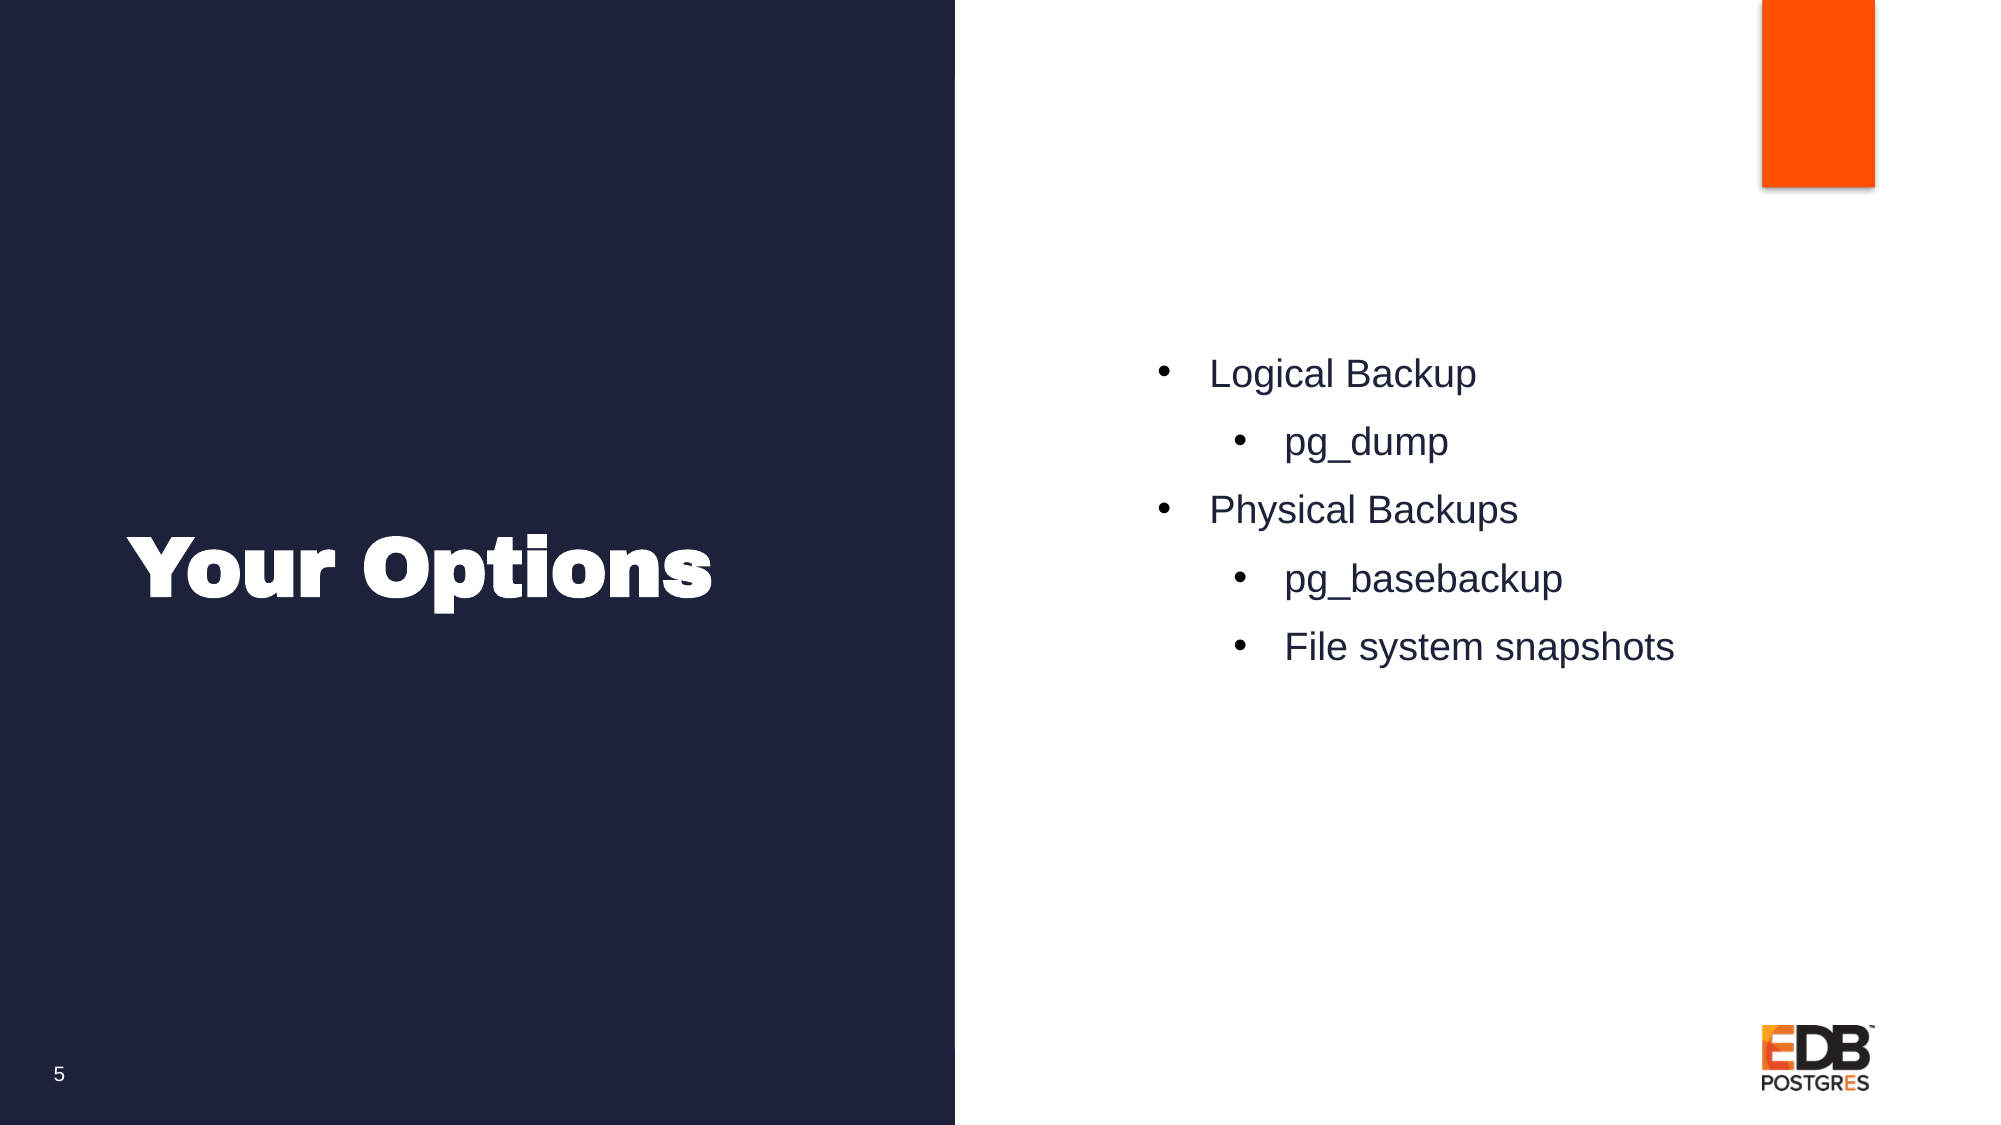

Logical Backup
pg_dump
Physical Backups
pg_basebackup
File system snapshots
# Your Options
5